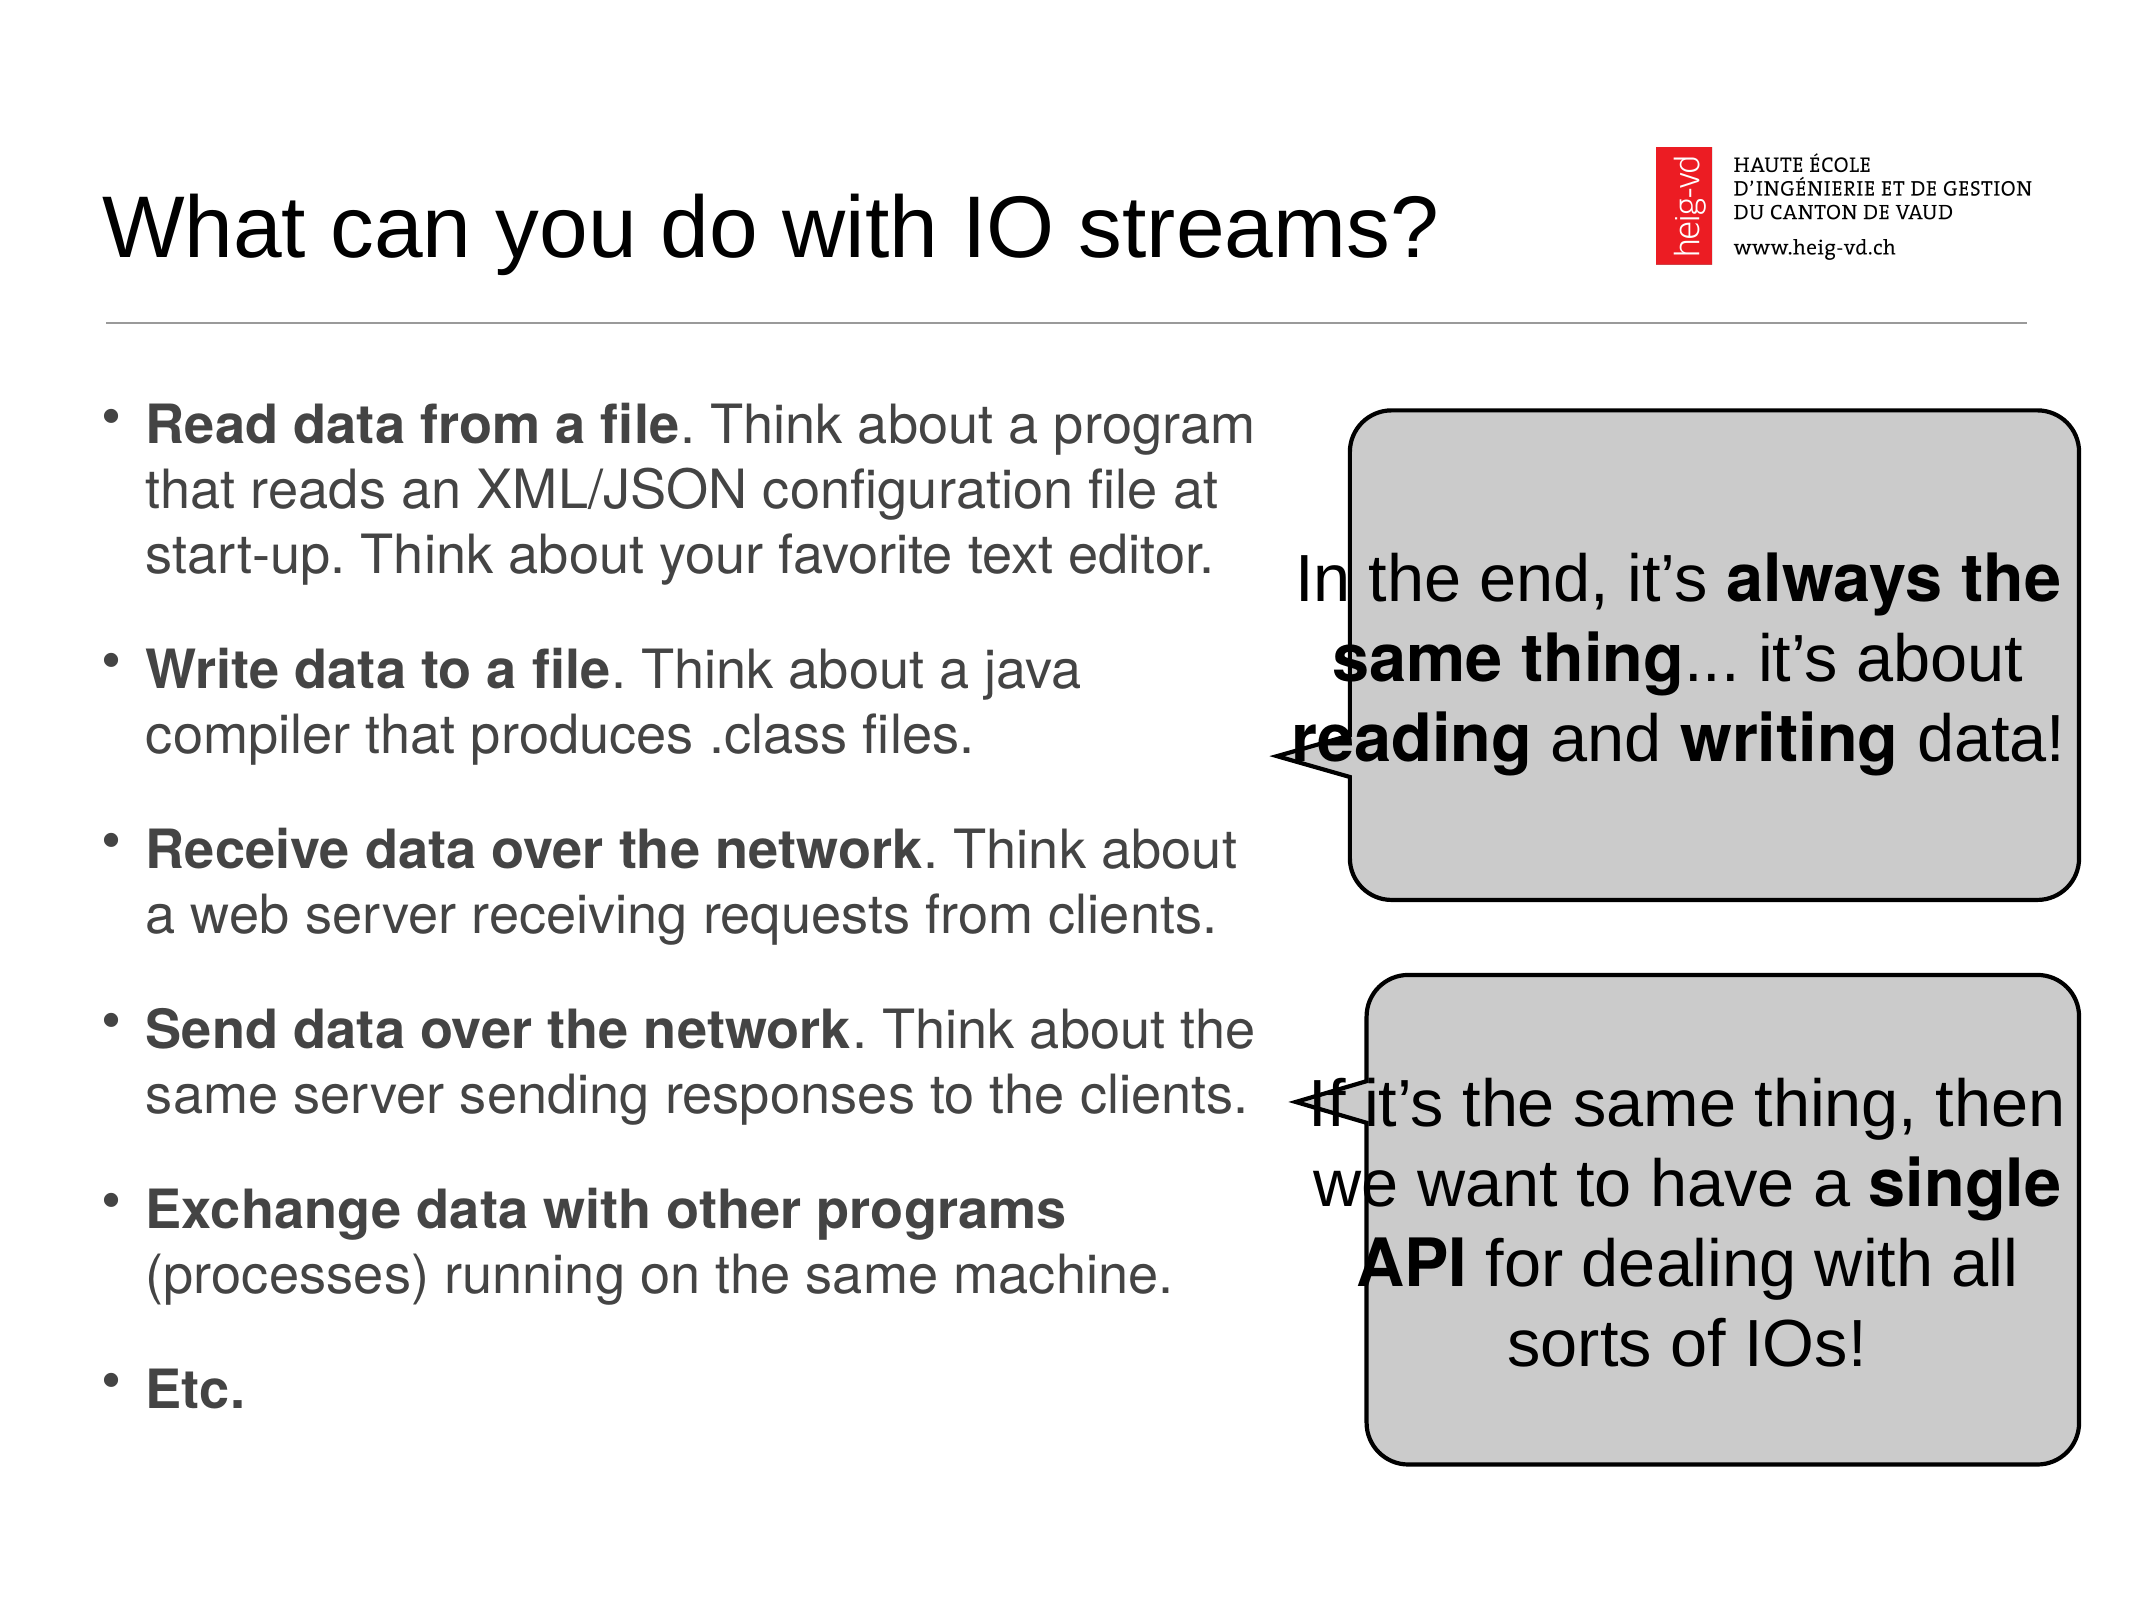

# What can you do with IO streams?
Read data from a file. Think about a program that reads an XML/JSON configuration file at start-up. Think about your favorite text editor.
Write data to a file. Think about a java compiler that produces .class files.
Receive data over the network. Think about a web server receiving requests from clients.
Send data over the network. Think about the same server sending responses to the clients.
Exchange data with other programs (processes) running on the same machine.
Etc.
In the end, it’s always the same thing... it’s about reading and writing data!
If it’s the same thing, then we want to have a single API for dealing with all sorts of IOs!